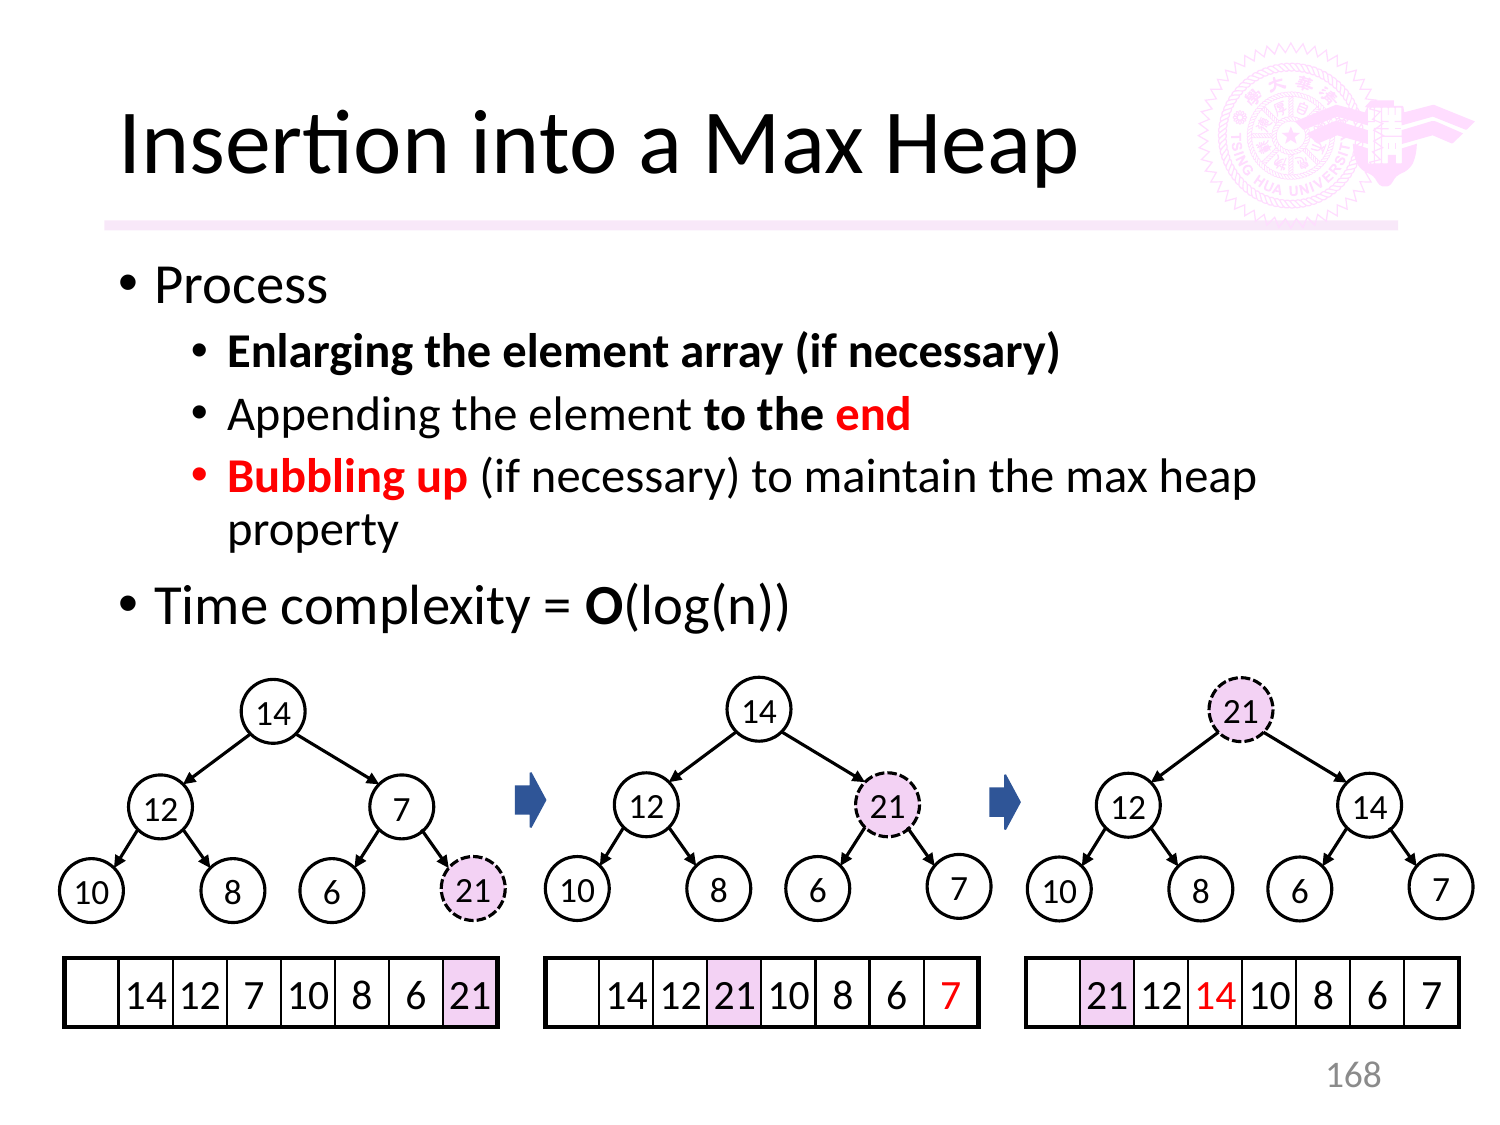

# Insertion into a Max Heap
Process
Enlarging the element array (if necessary)
Appending the element to the end
Bubbling up (if necessary) to maintain the max heap property
Time complexity = O(log(n))
14
12
21
10
8
6
21
12
14
10
8
6
14
12
7
10
8
6

7
7
21

14
12
7
10
8
6
21

14
12
21
10
8
6
7

21
12
14
10
8
6
7
168